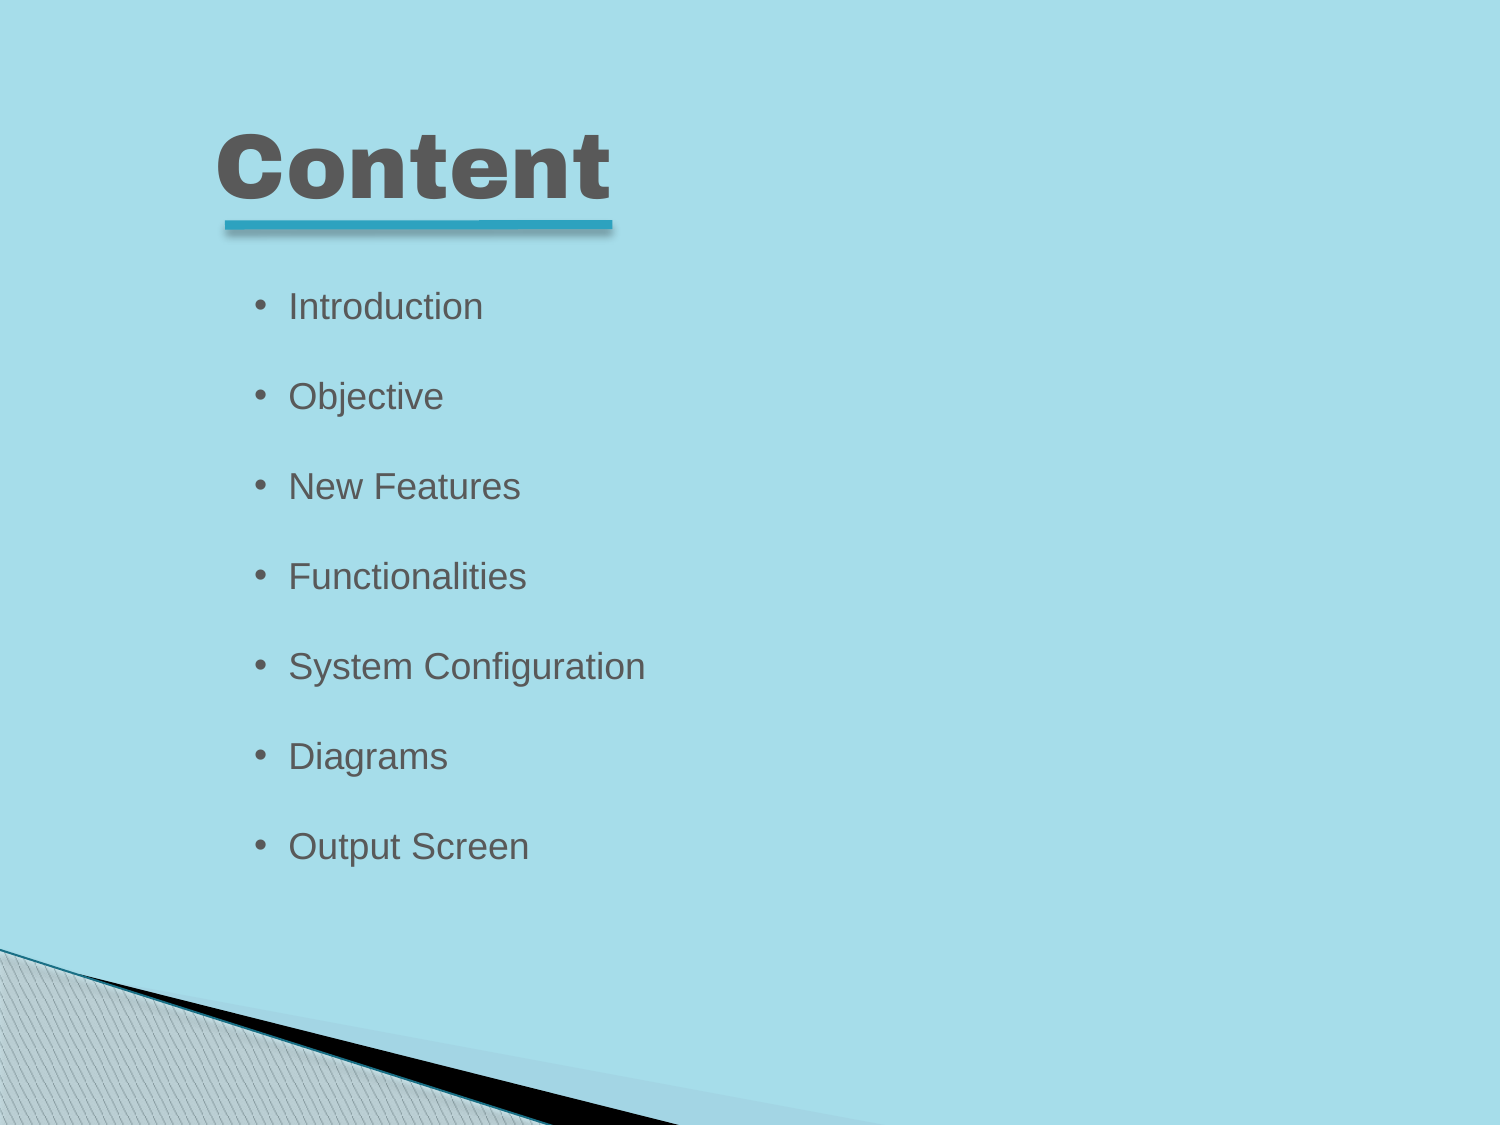

Content
  Introduction

  Objective

  New Features

  Functionalities

  System Configuration

  Diagrams

  Output Screen